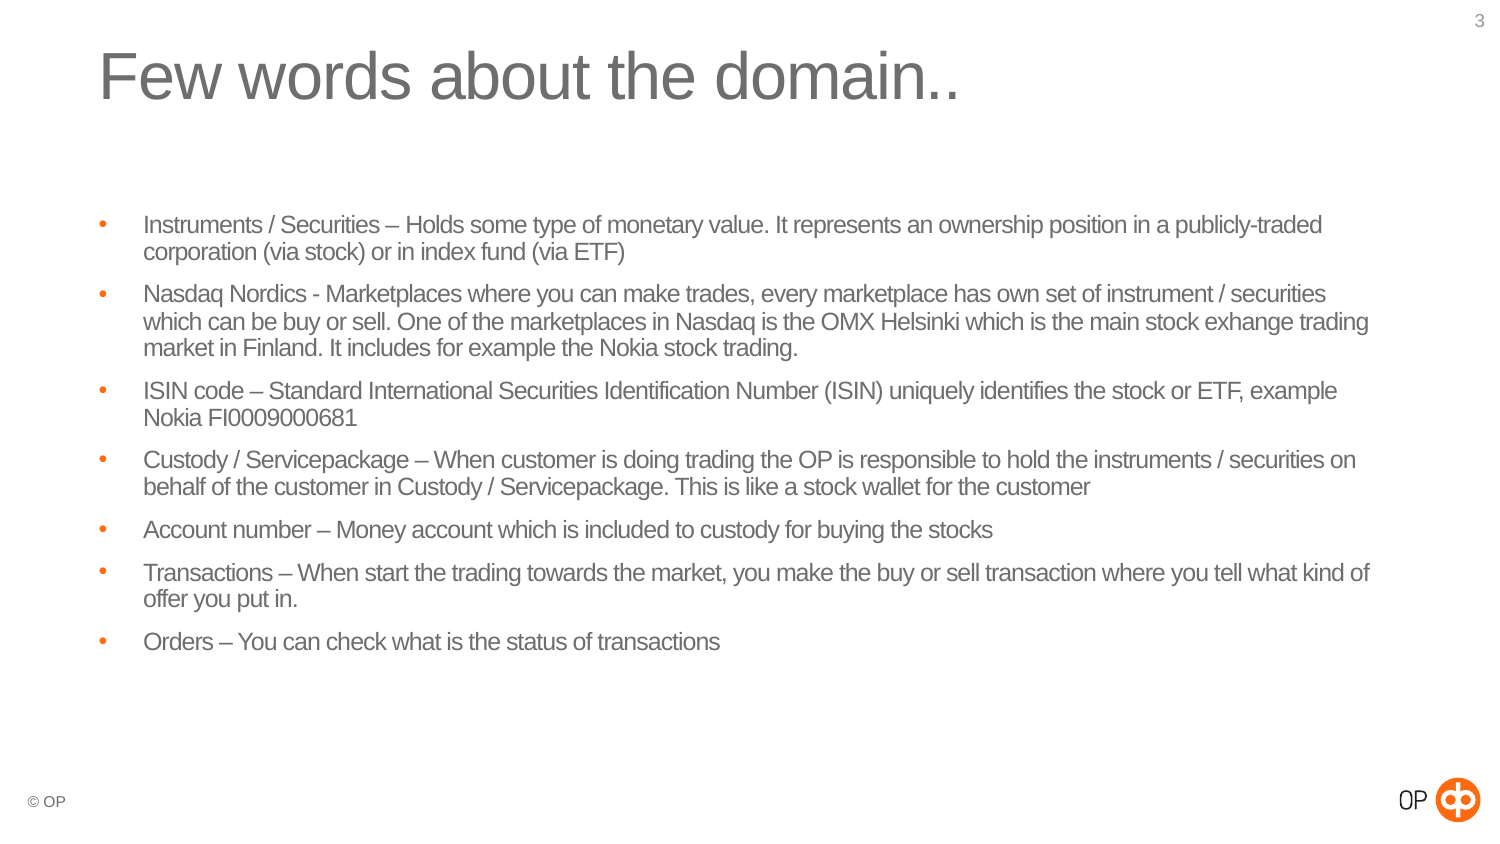

3
# Few words about the domain..
Instruments / Securities – Holds some type of monetary value. It represents an ownership position in a publicly-traded corporation (via stock) or in index fund (via ETF)
Nasdaq Nordics - Marketplaces where you can make trades, every marketplace has own set of instrument / securities which can be buy or sell. One of the marketplaces in Nasdaq is the OMX Helsinki which is the main stock exhange trading market in Finland. It includes for example the Nokia stock trading.
ISIN code – Standard International Securities Identification Number (ISIN) uniquely identifies the stock or ETF, example Nokia FI0009000681
Custody / Servicepackage – When customer is doing trading the OP is responsible to hold the instruments / securities on behalf of the customer in Custody / Servicepackage. This is like a stock wallet for the customer
Account number – Money account which is included to custody for buying the stocks
Transactions – When start the trading towards the market, you make the buy or sell transaction where you tell what kind of offer you put in.
Orders – You can check what is the status of transactions